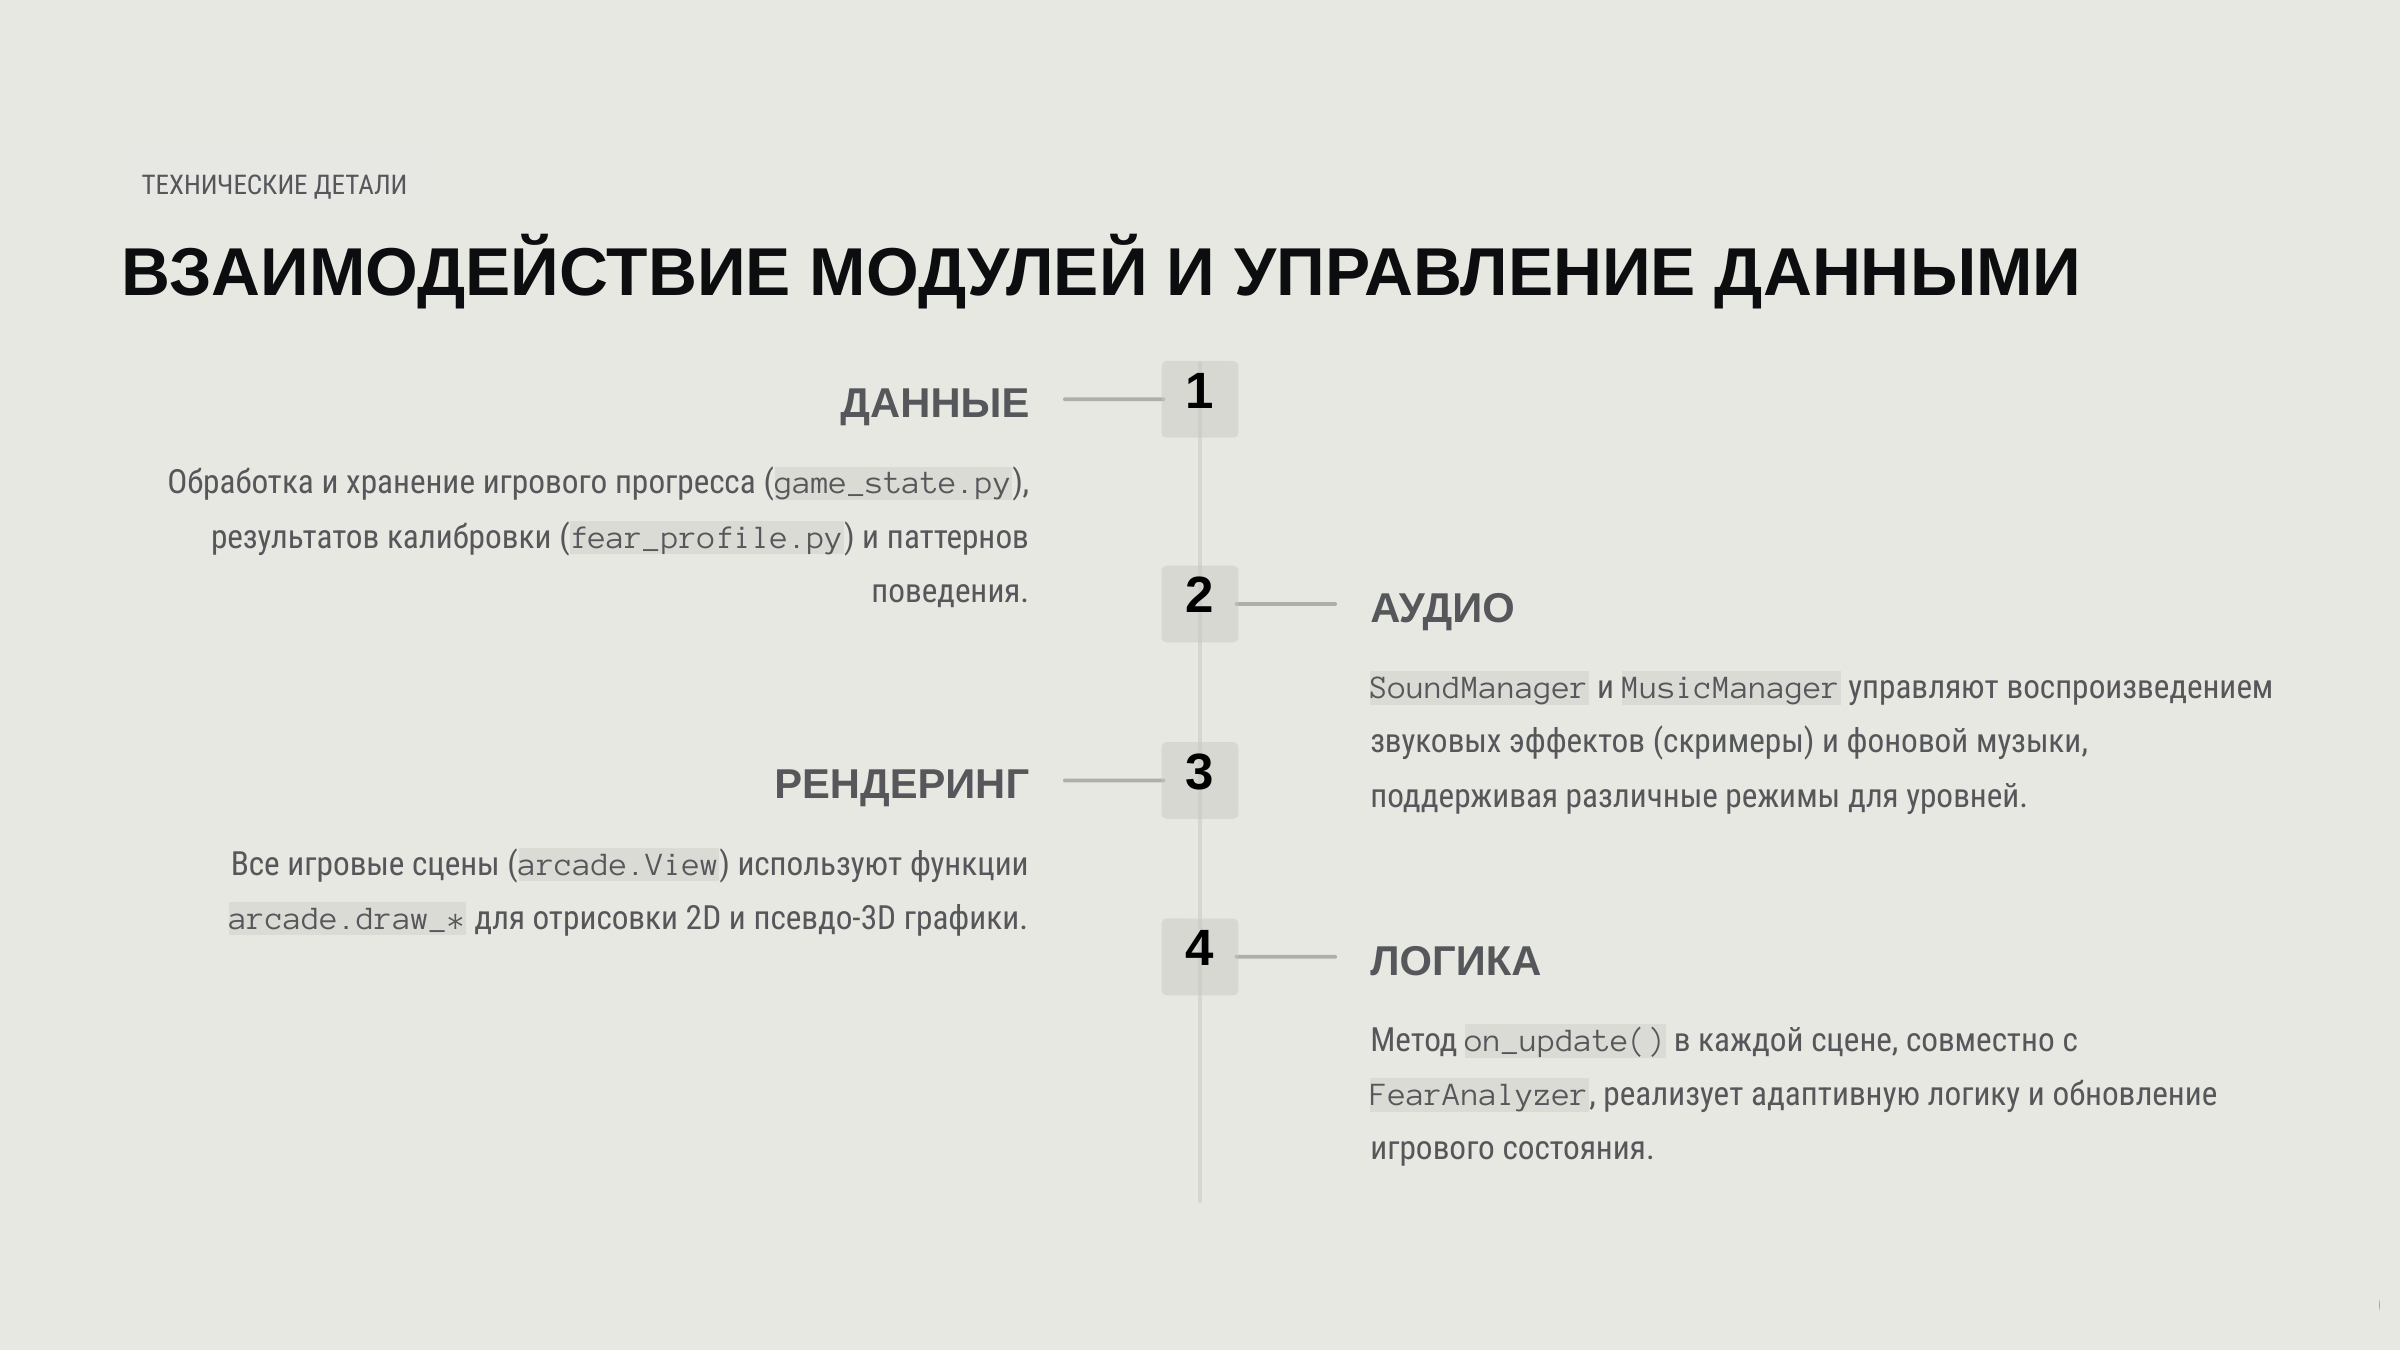

ТЕХНИЧЕСКИЕ ДЕТАЛИ
ВЗАИМОДЕЙСТВИЕ МОДУЛЕЙ И УПРАВЛЕНИЕ ДАННЫМИ

1
ДАННЫЕ

Обработка и хранение игрового прогресса (game_state.py), результатов калибровки (fear_profile.py) и паттернов поведения.

2
АУДИО

SoundManager и MusicManager управляют воспроизведением звуковых эффектов (скримеры) и фоновой музыки, поддерживая различные режимы для уровней.

3
РЕНДЕРИНГ

Все игровые сцены (arcade.View) используют функции arcade.draw_* для отрисовки 2D и псевдо-3D графики.

4
ЛОГИКА

Метод on_update() в каждой сцене, совместно с FearAnalyzer, реализует адаптивную логику и обновление игрового состояния.